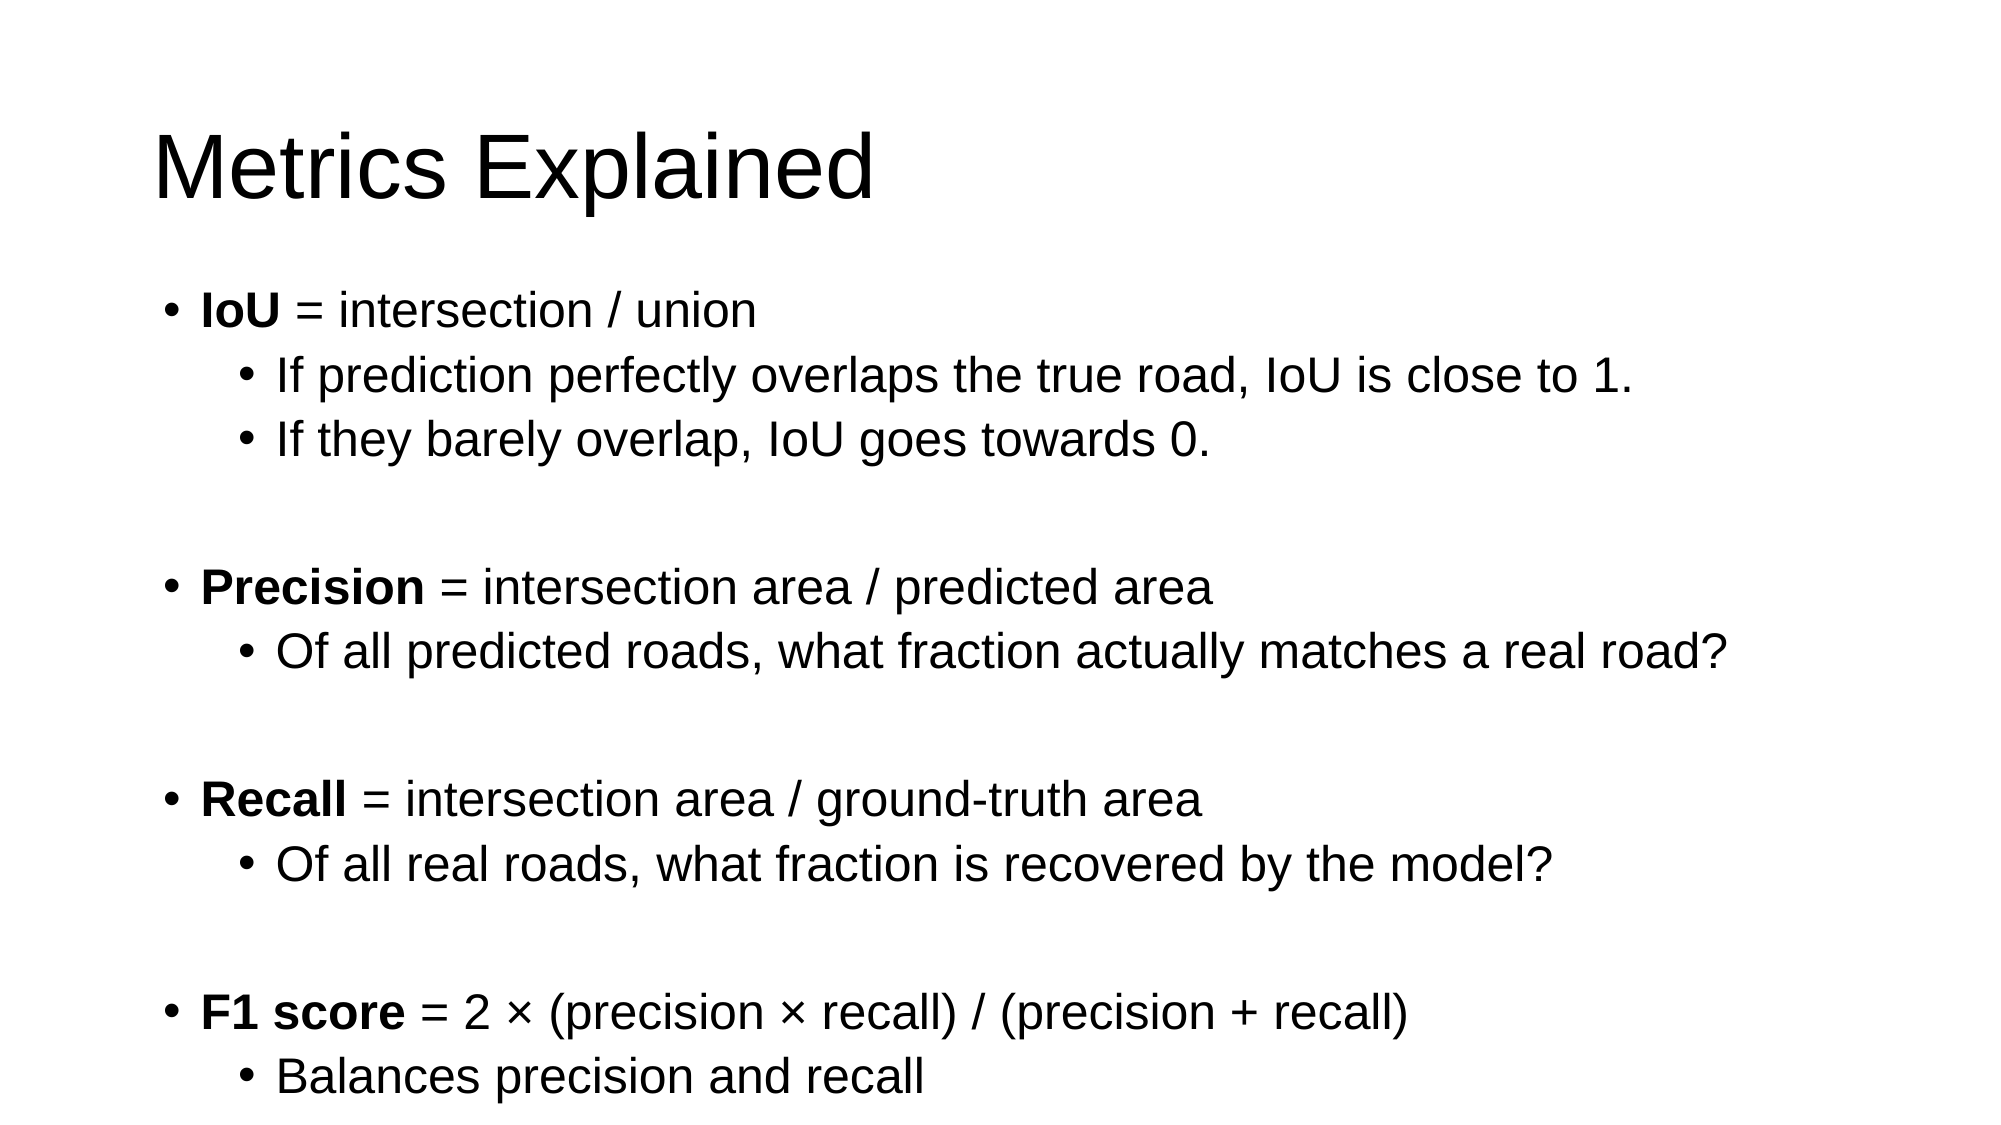

# Metrics Explained
IoU = intersection / union
If prediction perfectly overlaps the true road, IoU is close to 1.
If they barely overlap, IoU goes towards 0.

Precision = intersection area / predicted area
Of all predicted roads, what fraction actually matches a real road?

Recall = intersection area / ground-truth area
Of all real roads, what fraction is recovered by the model?

F1 score = 2 × (precision × recall) / (precision + recall)
Balances precision and recall